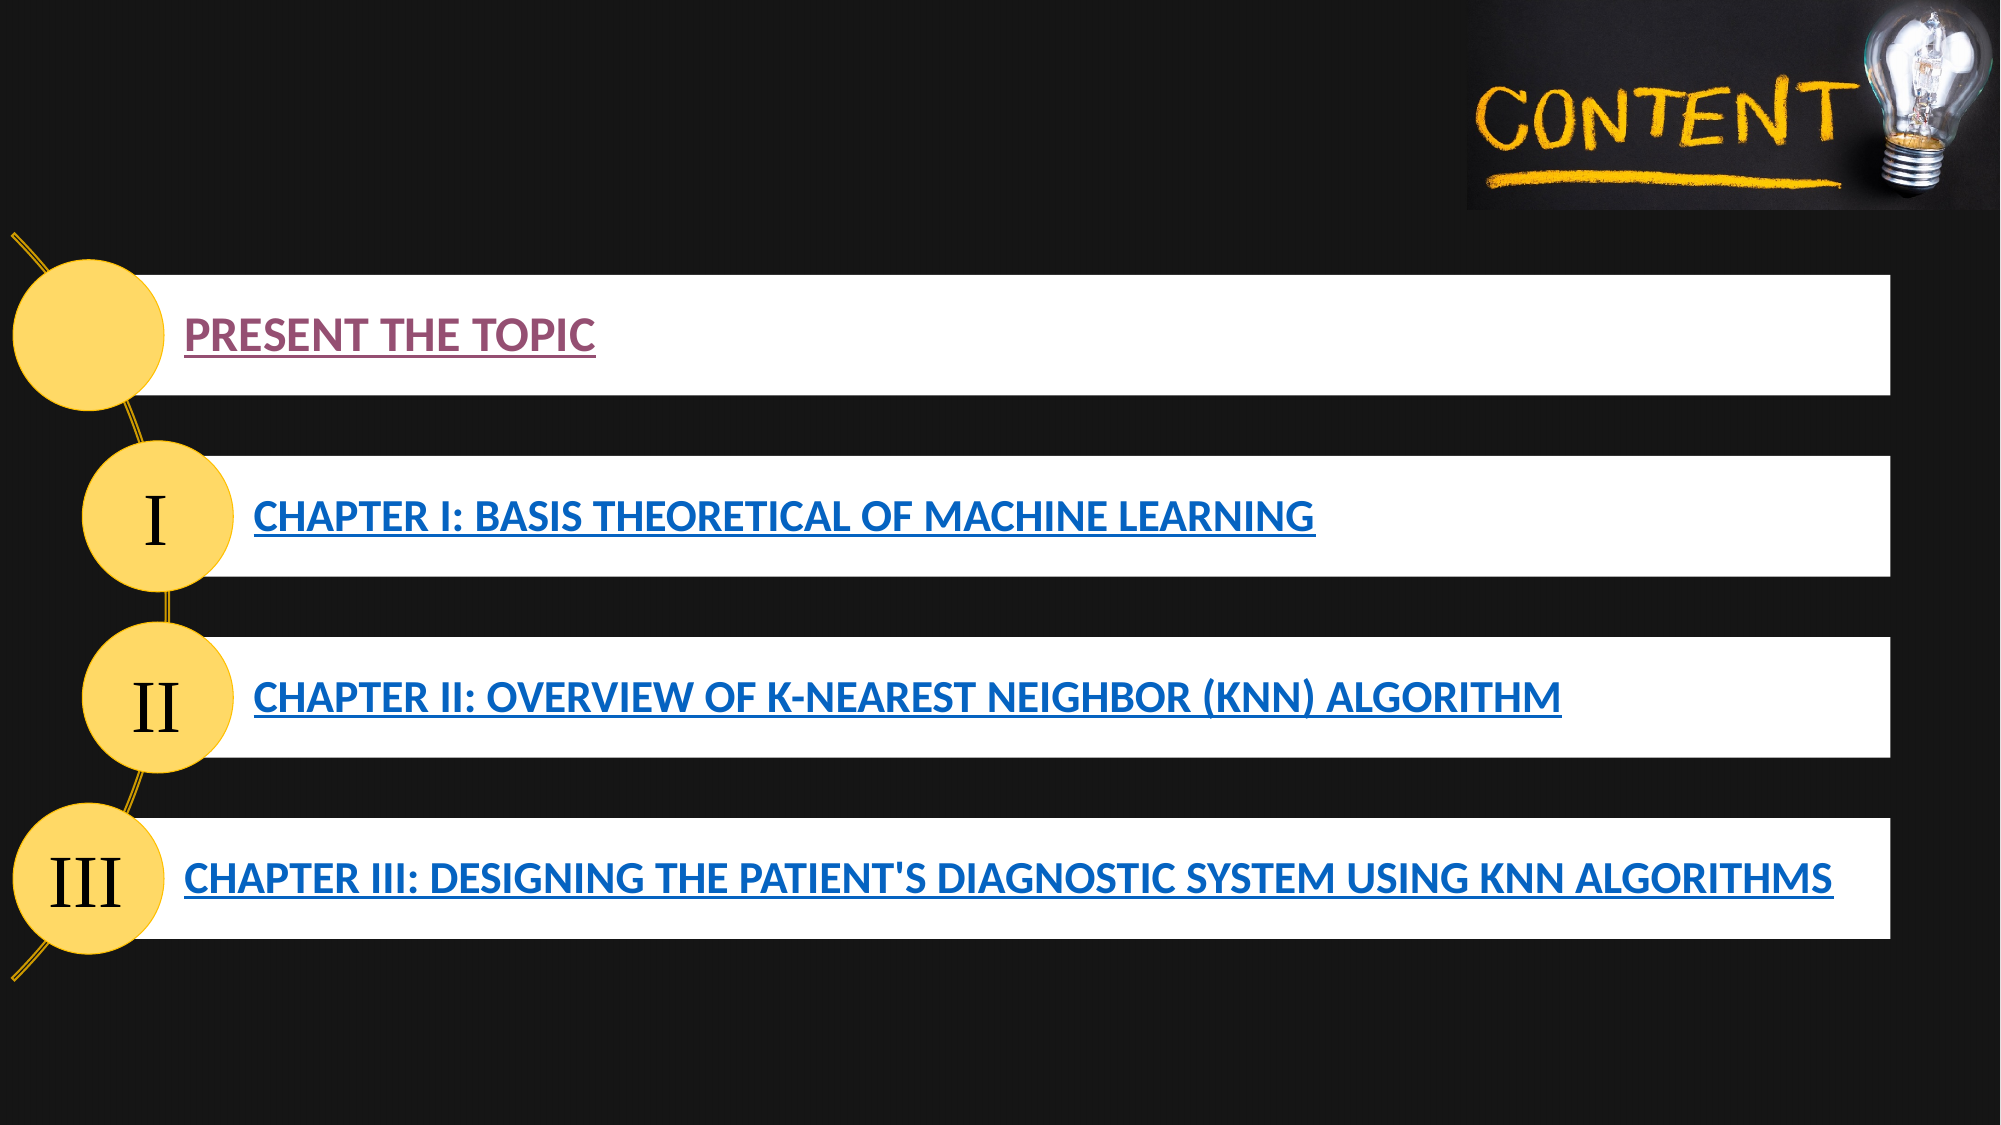

PRESENT THE TOPIC
CHAPTER I: BASIS THEORETICAL OF MACHINE LEARNING
CHAPTER II: OVERVIEW OF K-NEAREST NEIGHBOR (KNN) ALGORITHM
CHAPTER III: DESIGNING THE PATIENT'S DIAGNOSTIC SYSTEM USING KNN ALGORITHMS
I
II
III